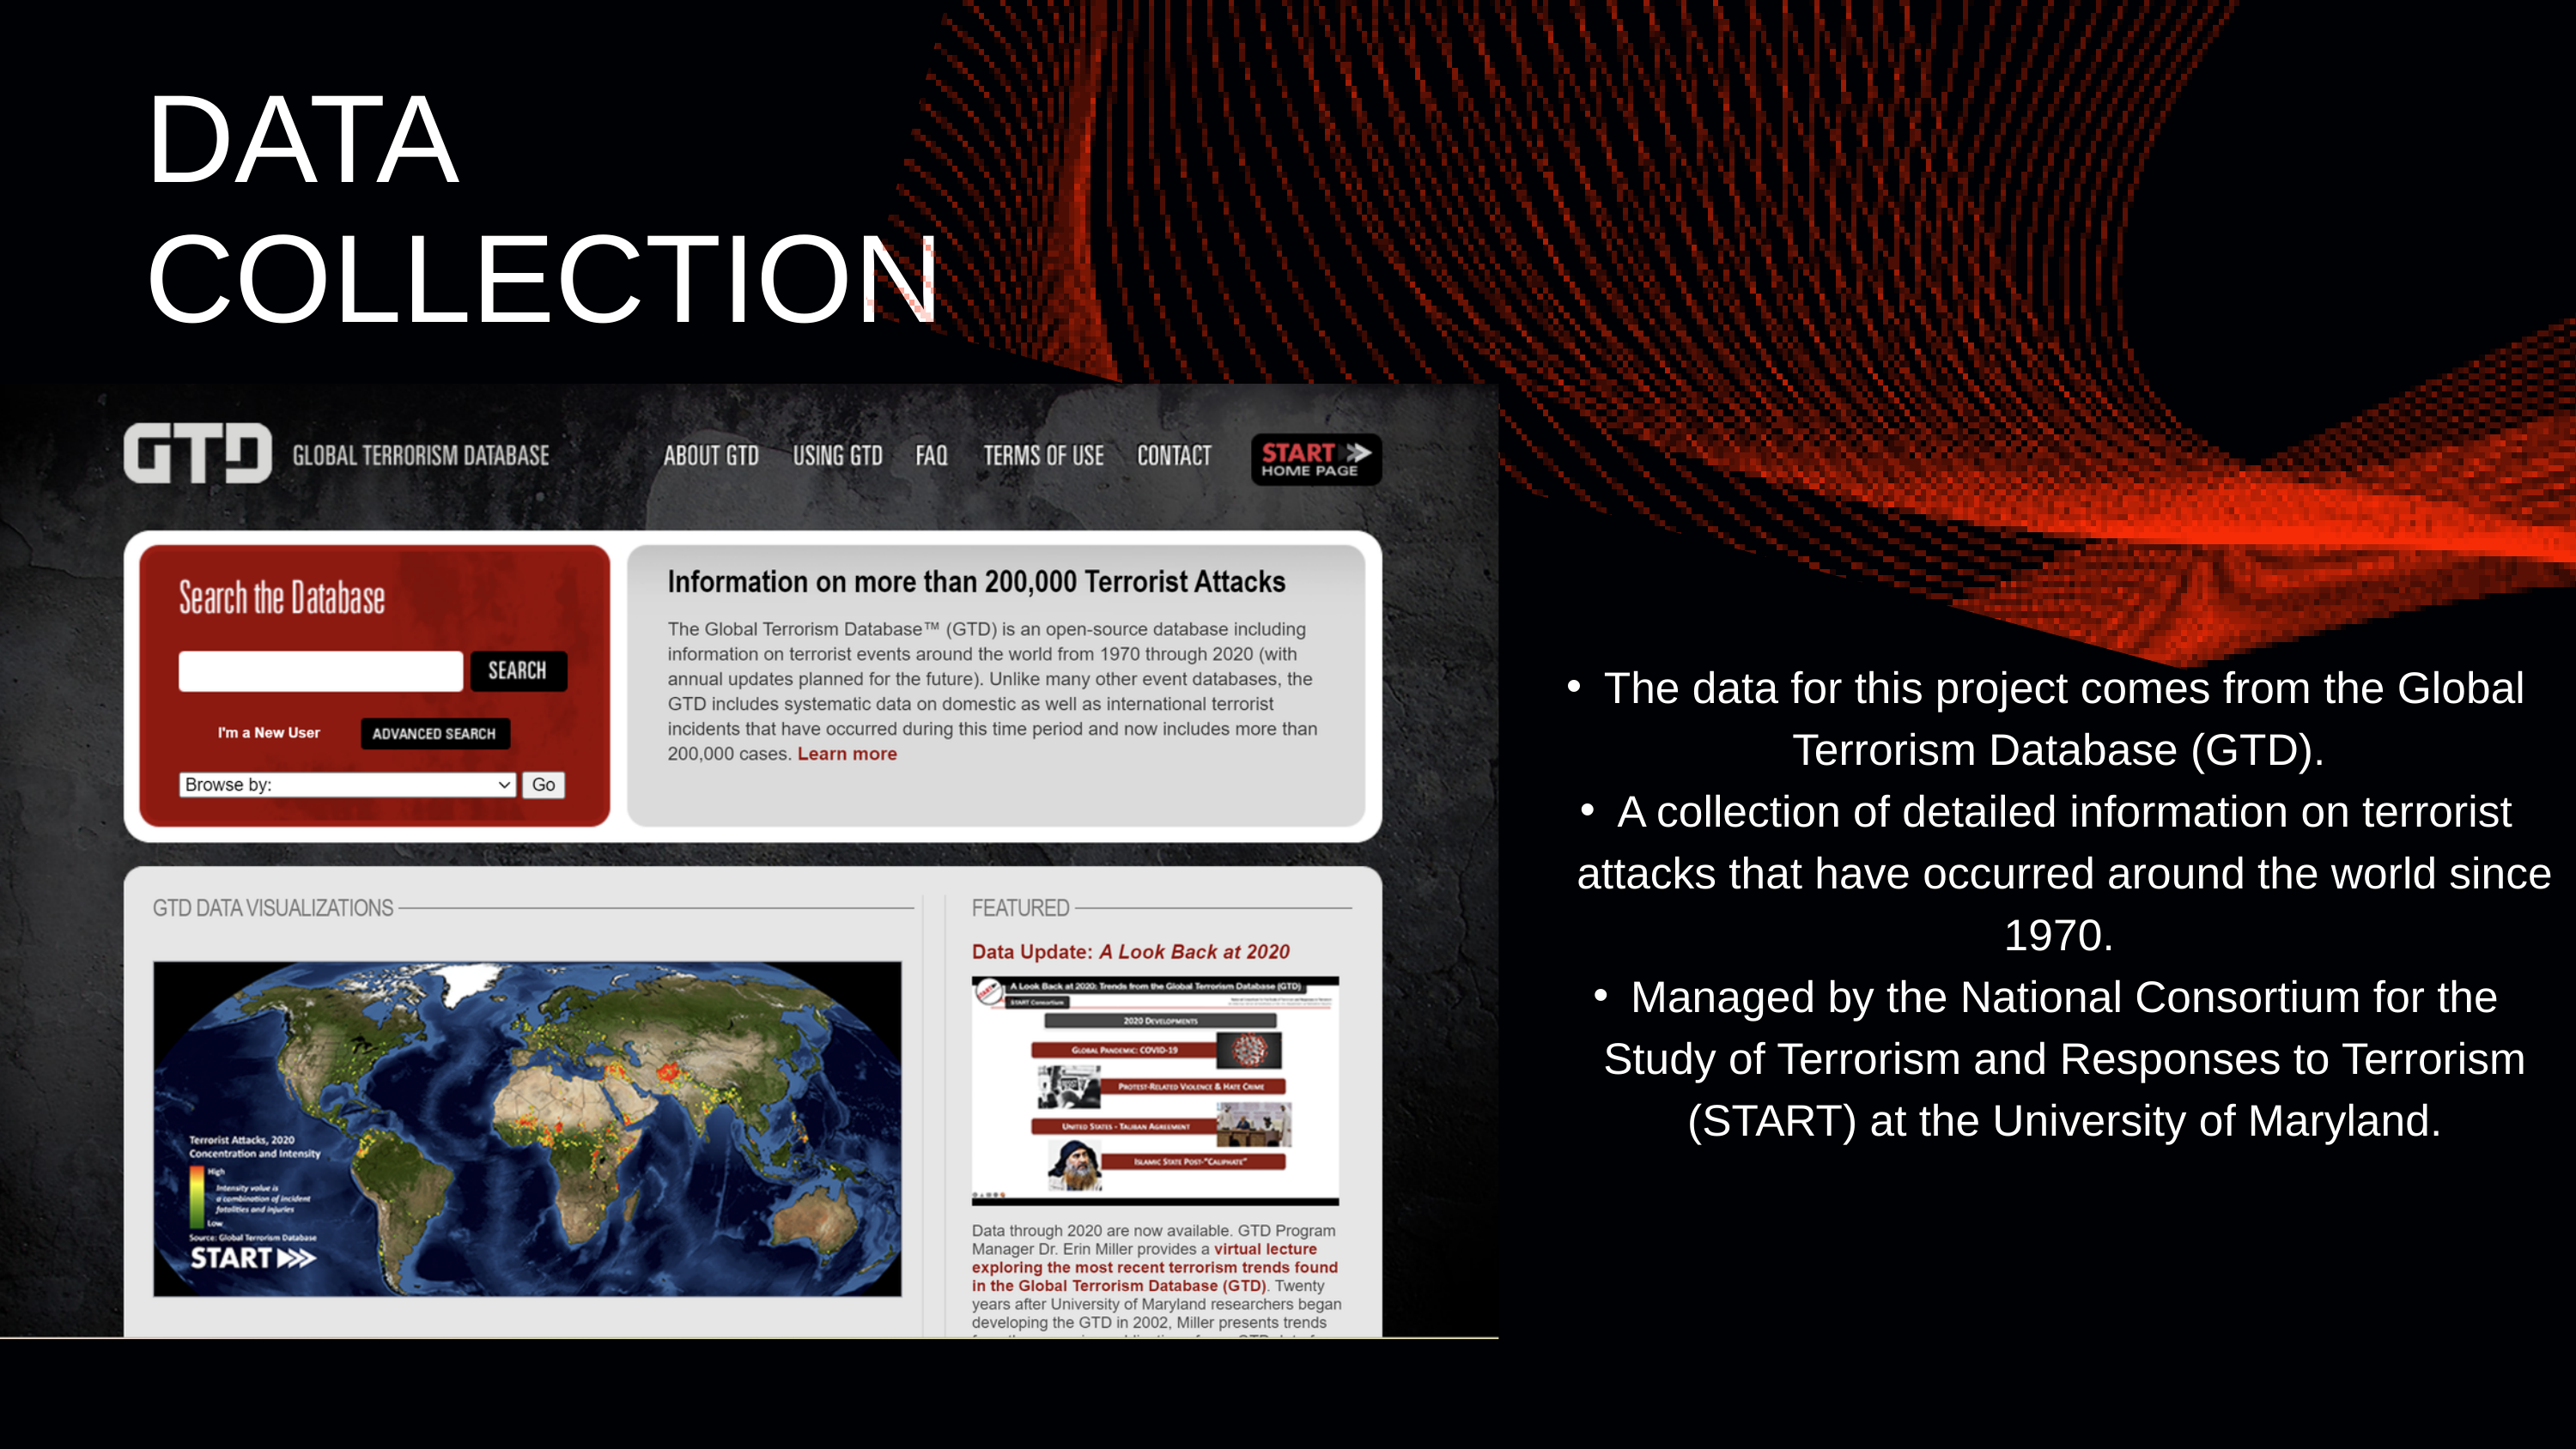

DATA COLLECTION

The data for this project comes from the Global Terrorism Database (GTD).
A collection of detailed information on terrorist attacks that have occurred around the world since 1970.
Managed by the National Consortium for the Study of Terrorism and Responses to Terrorism (START) at the University of Maryland.